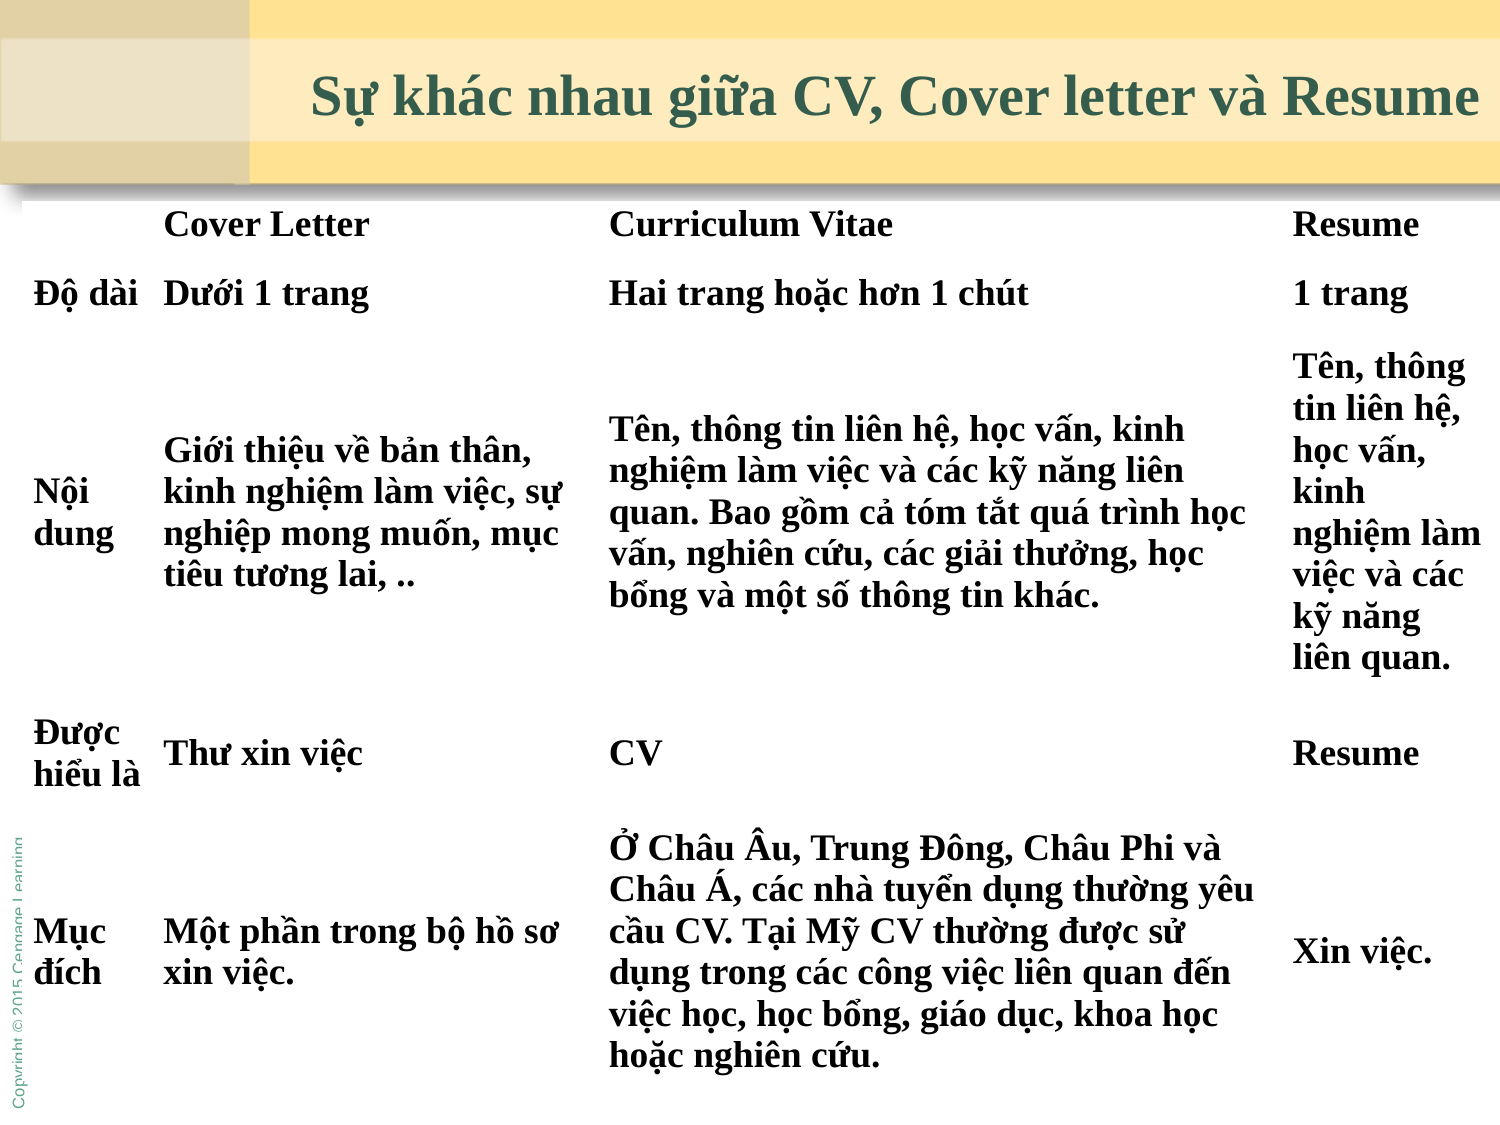

# Sự khác nhau giữa CV, Cover letter và Resume
|  | Cover Letter | Curriculum Vitae | Resume |
| --- | --- | --- | --- |
| Độ dài | Dưới 1 trang | Hai trang hoặc hơn 1 chút | 1 trang |
| Nội dung | Giới thiệu về bản thân, kinh nghiệm làm việc, sự nghiệp mong muốn, mục tiêu tương lai, .. | Tên, thông tin liên hệ, học vấn, kinh nghiệm làm việc và các kỹ năng liên quan. Bao gồm cả tóm tắt quá trình học vấn, nghiên cứu, các giải thưởng, học bổng và một số thông tin khác. | Tên, thông tin liên hệ, học vấn, kinh nghiệm làm việc và các kỹ năng liên quan. |
| Được hiểu là | Thư xin việc | CV | Resume |
| Mục đích | Một phần trong bộ hồ sơ xin việc. | Ở Châu Âu, Trung Đông, Châu Phi và Châu Á, các nhà tuyển dụng thường yêu cầu CV. Tại Mỹ CV thường được sử dụng trong các công việc liên quan đến việc học, học bổng, giáo dục, khoa học hoặc nghiên cứu. | Xin việc. |